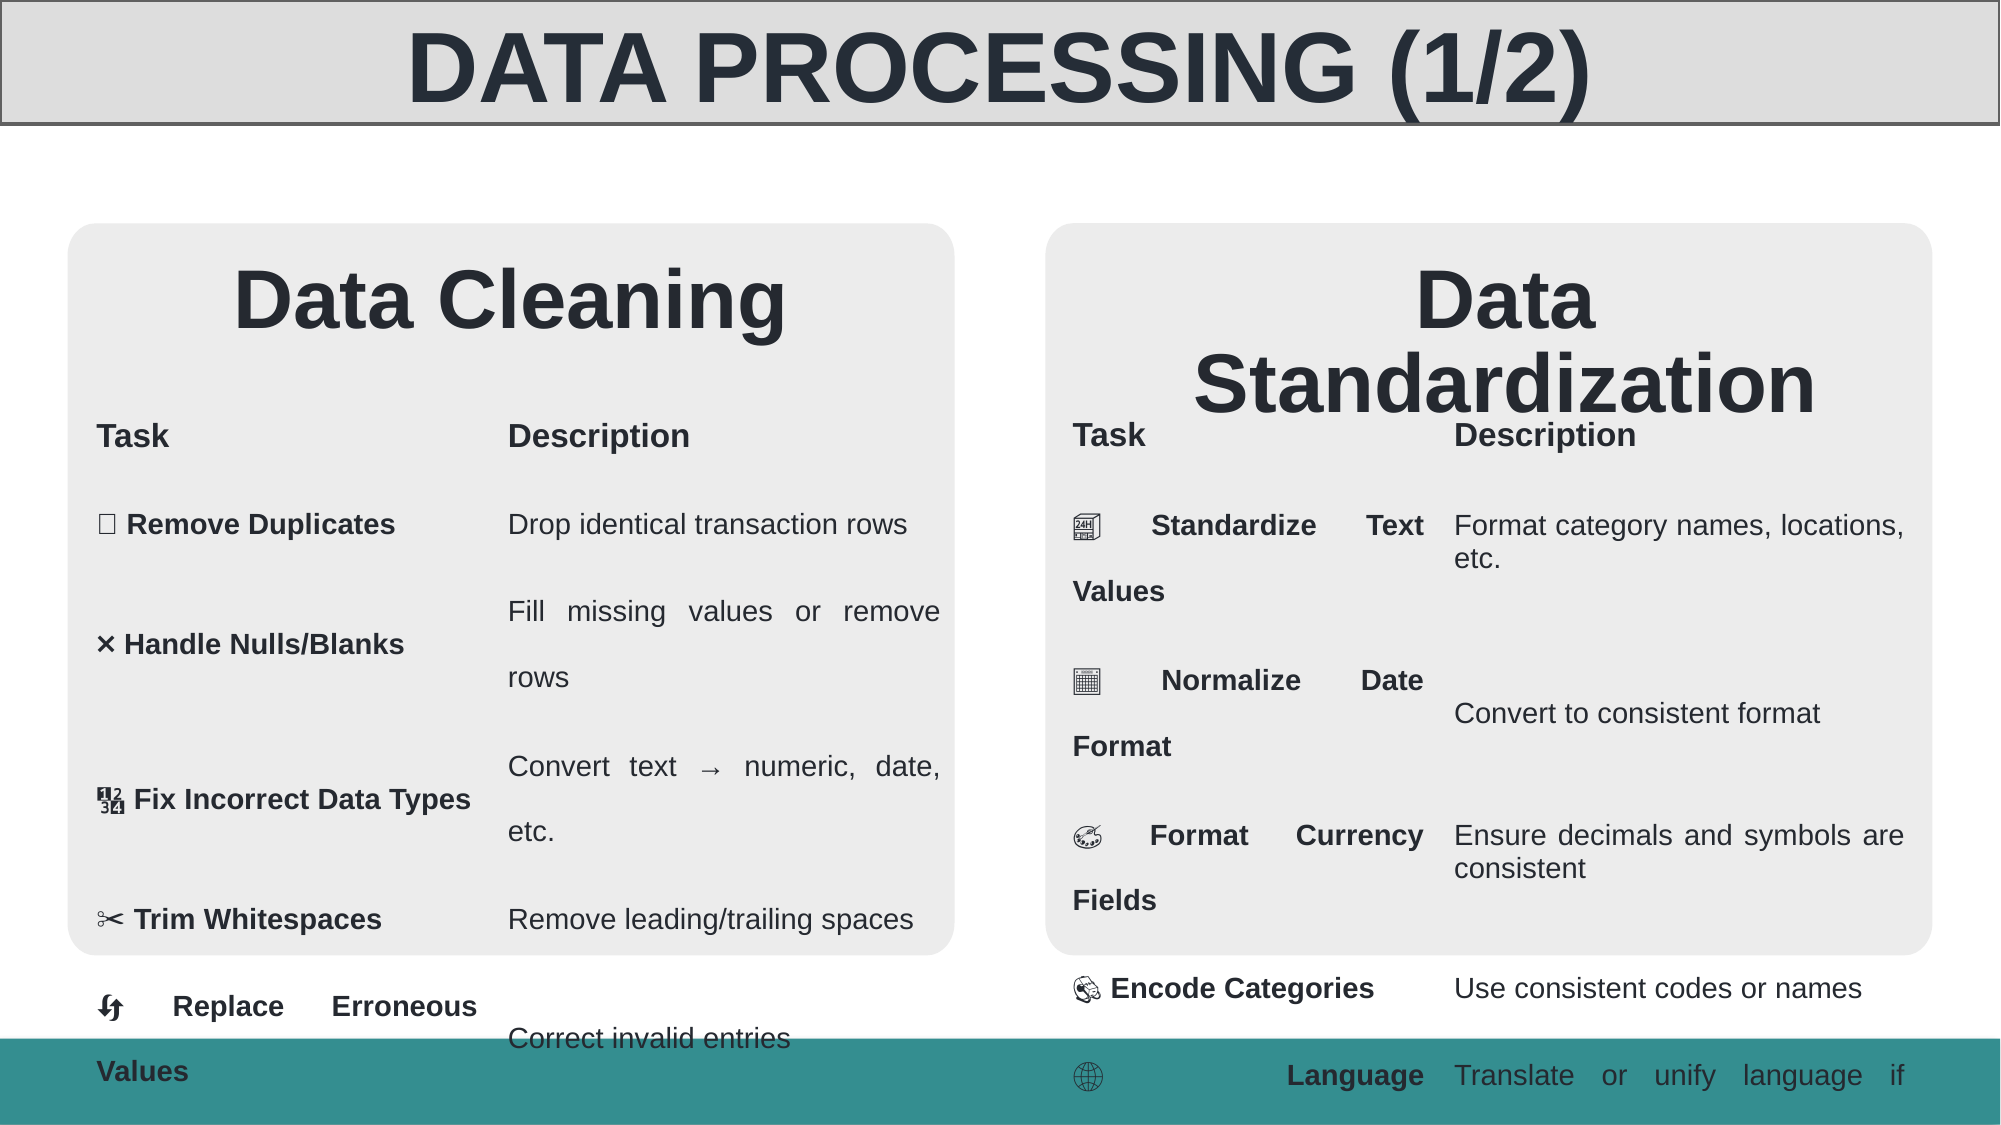

DATA PROCESSING (1/2)

Data Cleaning
Data Standardization
| Task | Description |
| --- | --- |
| 🏪 Standardize Text Values | Format category names, locations, etc. |
| 📅 Normalize Date Format | Convert to consistent format |
| 🎨 Format Currency Fields | Ensure decimals and symbols are consistent |
| 📇 Encode Categories | Use consistent codes or names |
| 🌐 Language Consistency | Translate or unify language if mixed |
| Task | Description |
| --- | --- |
| 🧹 Remove Duplicates | Drop identical transaction rows |
| ❌ Handle Nulls/Blanks | Fill missing values or remove rows |
| 🔢 Fix Incorrect Data Types | Convert text → numeric, date, etc. |
| ✂️ Trim Whitespaces | Remove leading/trailing spaces |
| 🔄 Replace Erroneous Values | Correct invalid entries |
| 💣 Remove Outliers | Identify using z-score or IQR |